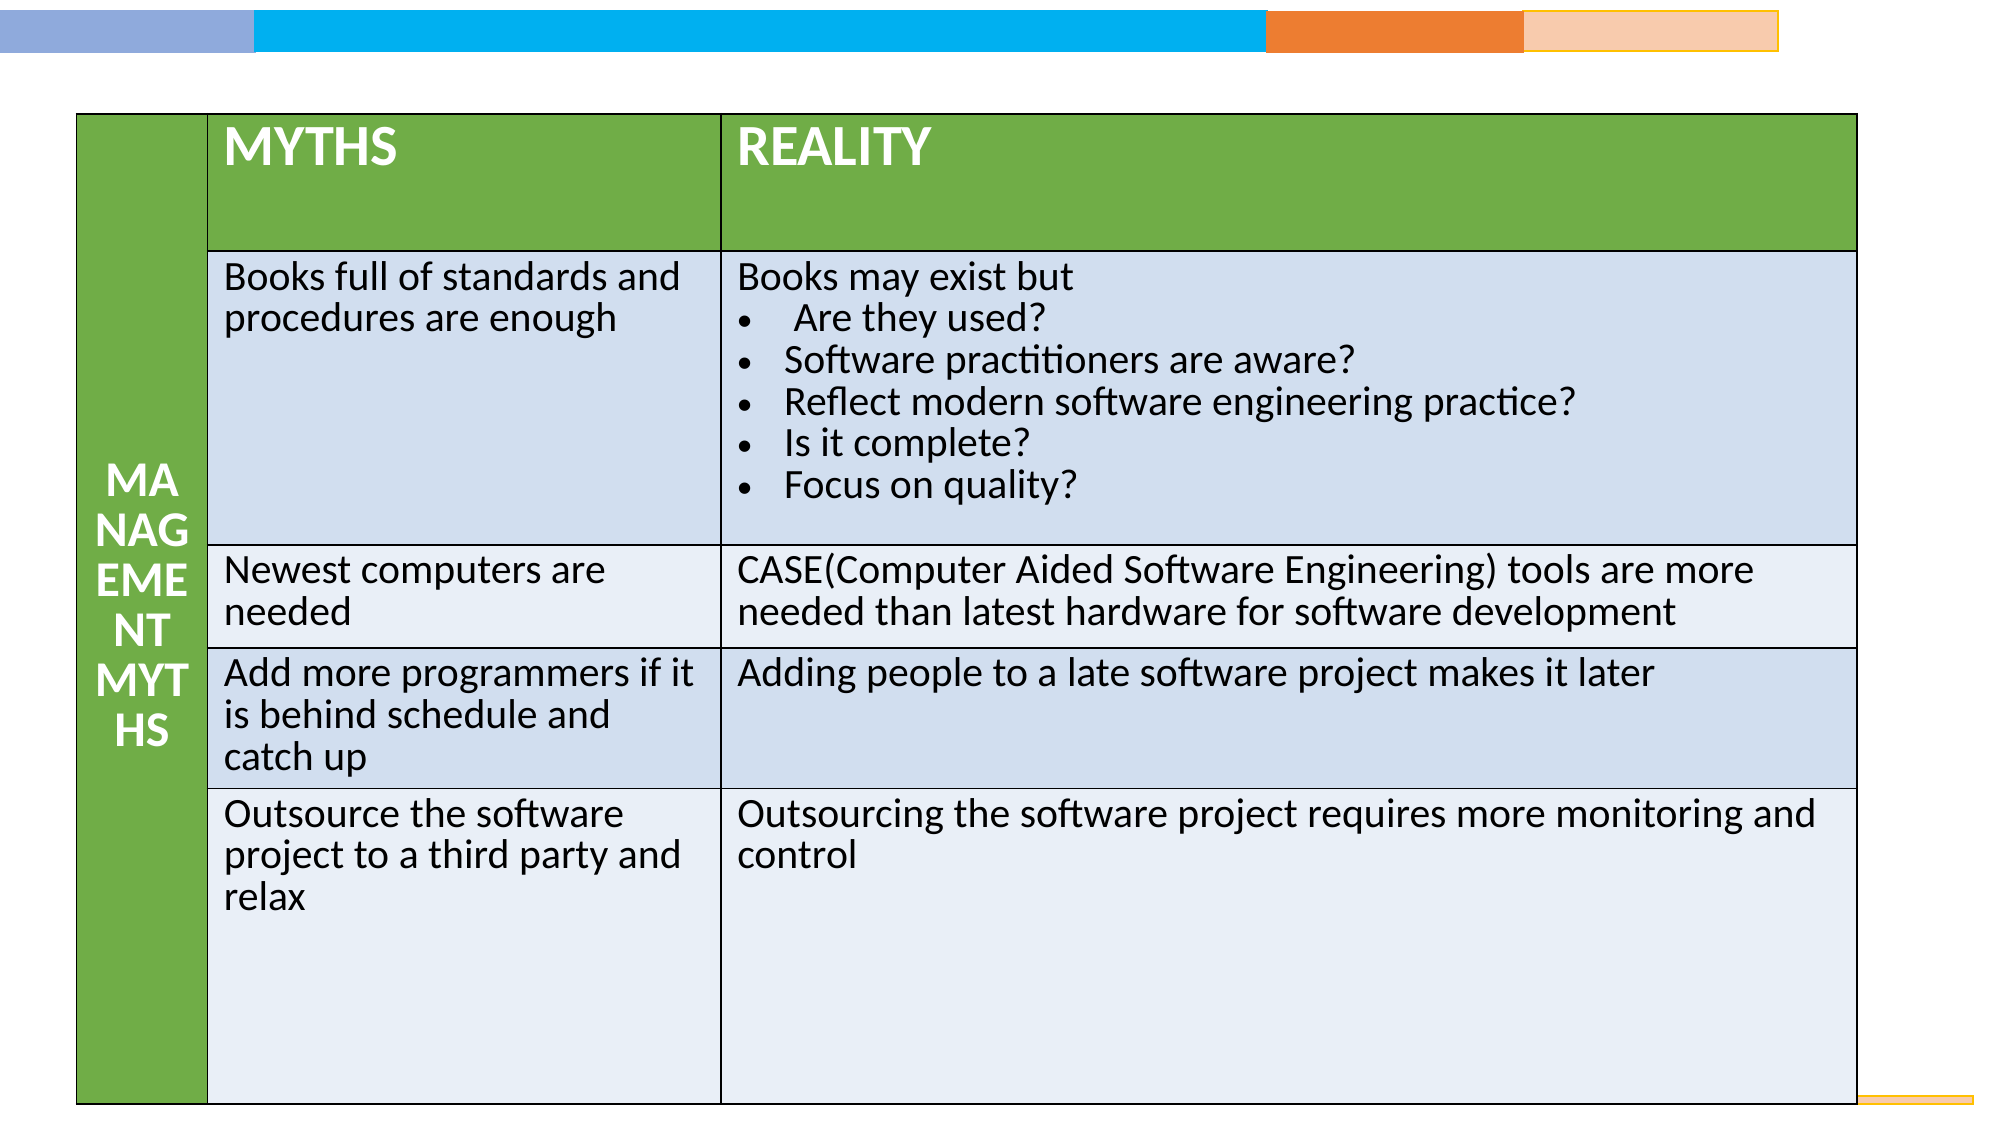

| MANAGEMENT MYTHS | MYTHS | REALITY |
| --- | --- | --- |
|  | Books full of standards and procedures are enough | Books may exist but Are they used? Software practitioners are aware? Reflect modern software engineering practice? Is it complete? Focus on quality? |
|  | Newest computers are needed | CASE(Computer Aided Software Engineering) tools are more needed than latest hardware for software development |
|  | Add more programmers if it is behind schedule and catch up | Adding people to a late software project makes it later |
|  | Outsource the software project to a third party and relax | Outsourcing the software project requires more monitoring and control |
AIML
MRU
14